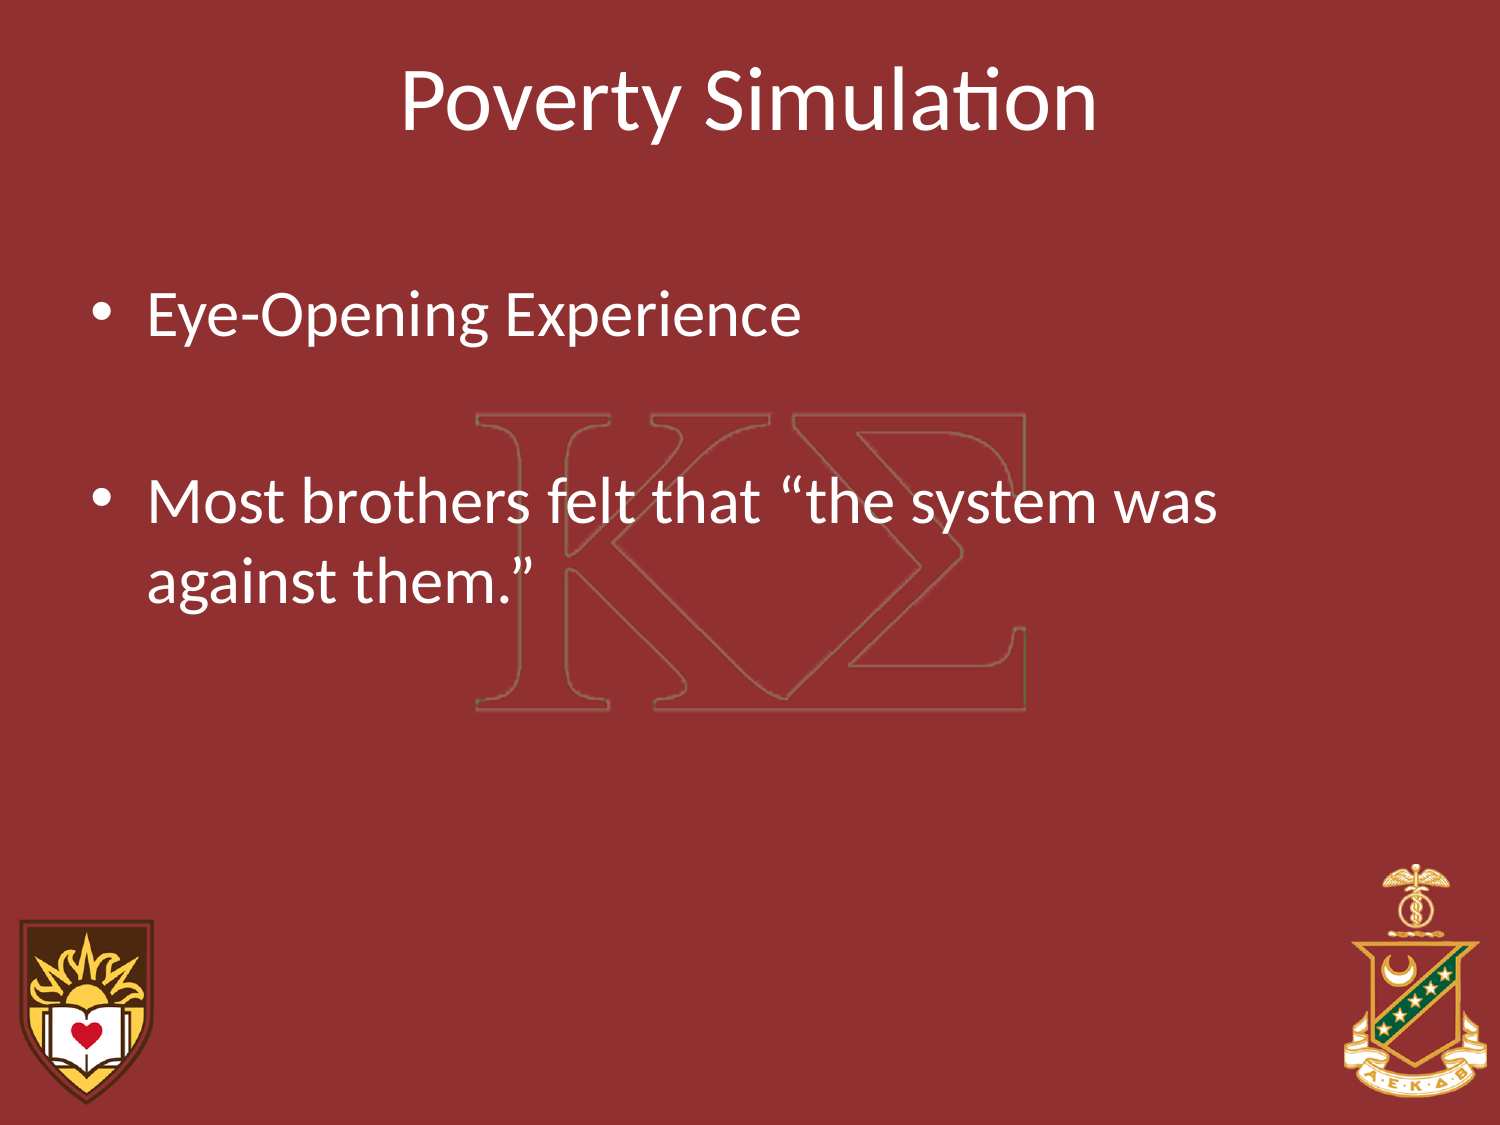

# Poverty Simulation
Eye-Opening Experience

Most brothers felt that “the system was against them.”